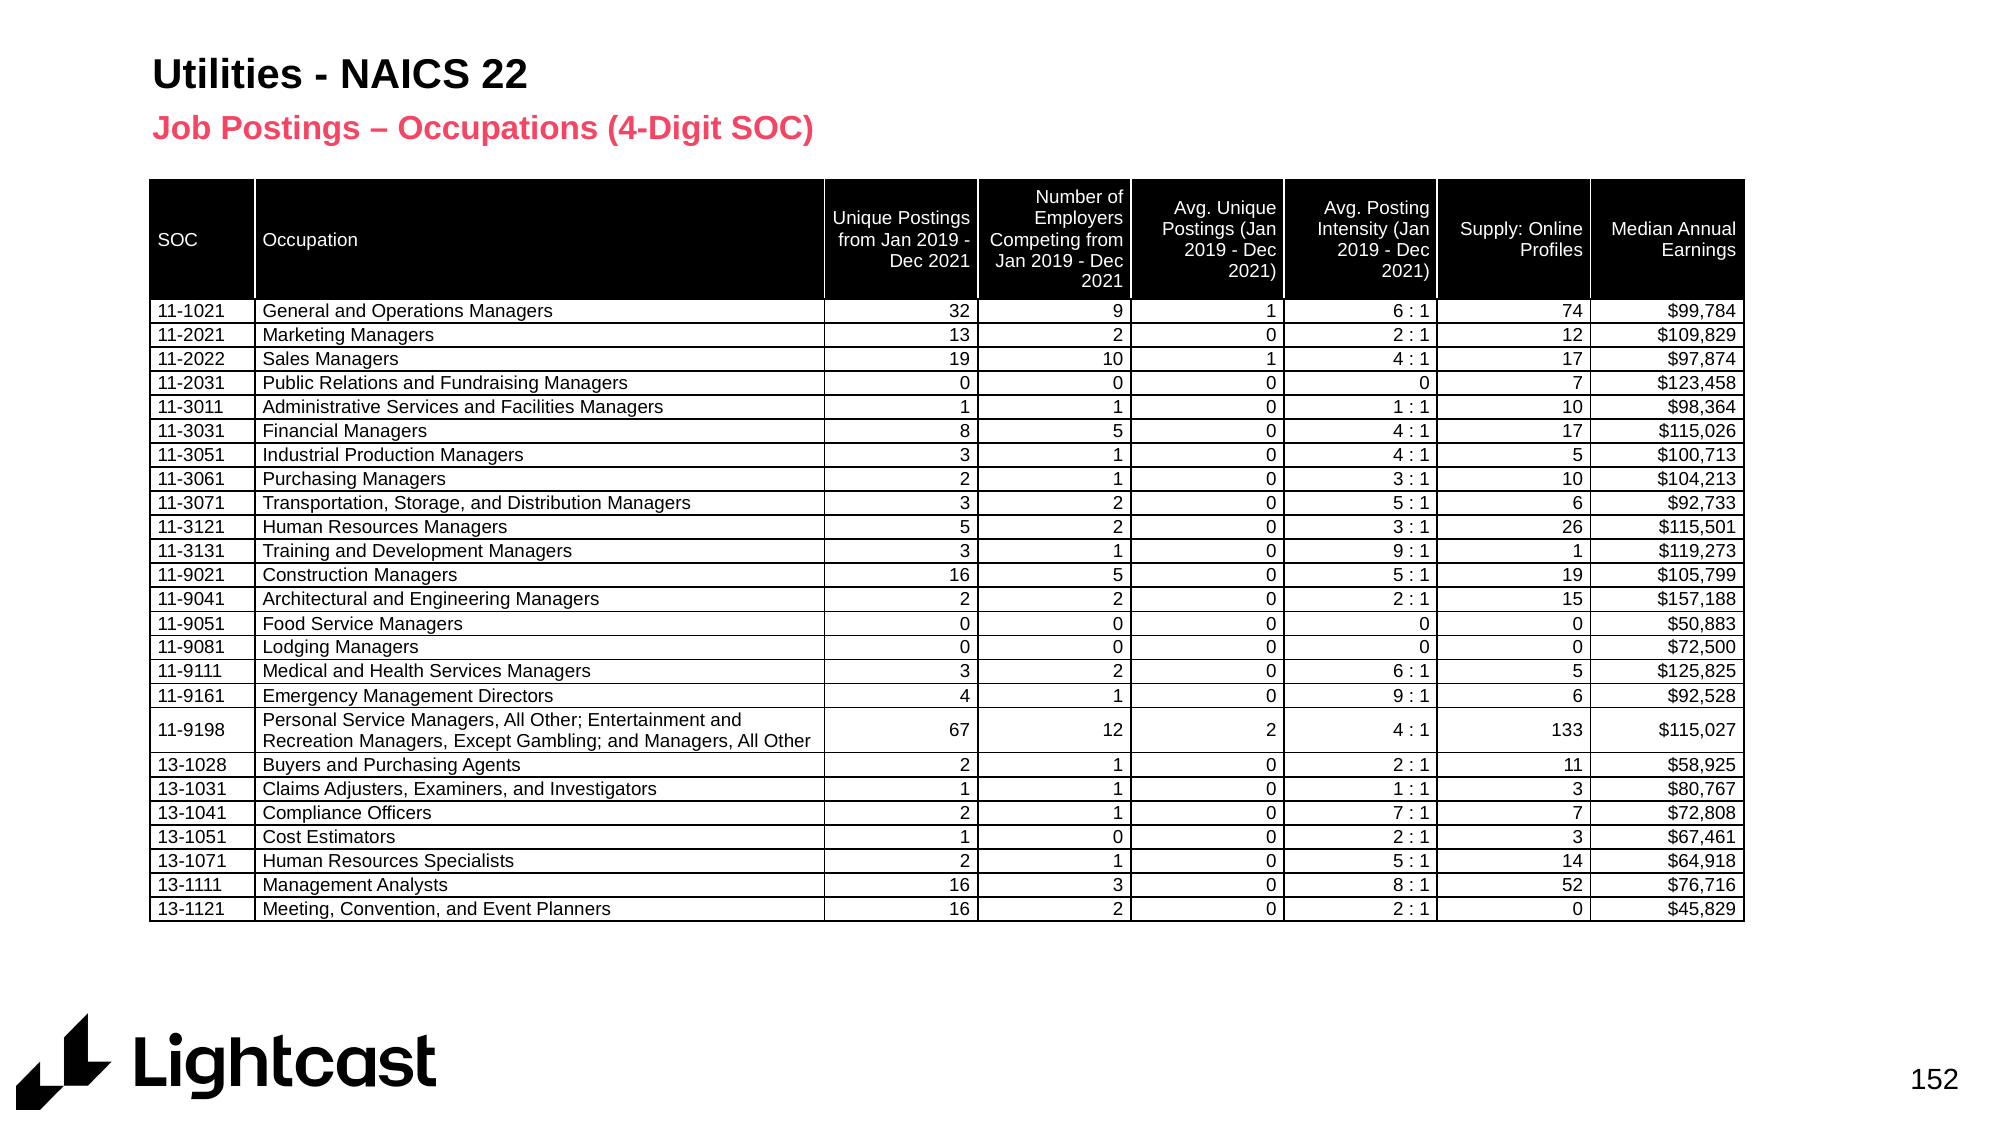

# Utilities - NAICS 22
Job Postings – Occupations (4-Digit SOC)
| SOC | Occupation | Unique Postings from Jan 2019 - Dec 2021 | Number of Employers Competing from Jan 2019 - Dec 2021 | Avg. Unique Postings (Jan 2019 - Dec 2021) | Avg. Posting Intensity (Jan 2019 - Dec 2021) | Supply: Online Profiles | Median Annual Earnings |
| --- | --- | --- | --- | --- | --- | --- | --- |
| 11-1021 | General and Operations Managers | 32 | 9 | 1 | 6 : 1 | 74 | $99,784 |
| 11-2021 | Marketing Managers | 13 | 2 | 0 | 2 : 1 | 12 | $109,829 |
| 11-2022 | Sales Managers | 19 | 10 | 1 | 4 : 1 | 17 | $97,874 |
| 11-2031 | Public Relations and Fundraising Managers | 0 | 0 | 0 | 0 | 7 | $123,458 |
| 11-3011 | Administrative Services and Facilities Managers | 1 | 1 | 0 | 1 : 1 | 10 | $98,364 |
| 11-3031 | Financial Managers | 8 | 5 | 0 | 4 : 1 | 17 | $115,026 |
| 11-3051 | Industrial Production Managers | 3 | 1 | 0 | 4 : 1 | 5 | $100,713 |
| 11-3061 | Purchasing Managers | 2 | 1 | 0 | 3 : 1 | 10 | $104,213 |
| 11-3071 | Transportation, Storage, and Distribution Managers | 3 | 2 | 0 | 5 : 1 | 6 | $92,733 |
| 11-3121 | Human Resources Managers | 5 | 2 | 0 | 3 : 1 | 26 | $115,501 |
| 11-3131 | Training and Development Managers | 3 | 1 | 0 | 9 : 1 | 1 | $119,273 |
| 11-9021 | Construction Managers | 16 | 5 | 0 | 5 : 1 | 19 | $105,799 |
| 11-9041 | Architectural and Engineering Managers | 2 | 2 | 0 | 2 : 1 | 15 | $157,188 |
| 11-9051 | Food Service Managers | 0 | 0 | 0 | 0 | 0 | $50,883 |
| 11-9081 | Lodging Managers | 0 | 0 | 0 | 0 | 0 | $72,500 |
| 11-9111 | Medical and Health Services Managers | 3 | 2 | 0 | 6 : 1 | 5 | $125,825 |
| 11-9161 | Emergency Management Directors | 4 | 1 | 0 | 9 : 1 | 6 | $92,528 |
| 11-9198 | Personal Service Managers, All Other; Entertainment and Recreation Managers, Except Gambling; and Managers, All Other | 67 | 12 | 2 | 4 : 1 | 133 | $115,027 |
| 13-1028 | Buyers and Purchasing Agents | 2 | 1 | 0 | 2 : 1 | 11 | $58,925 |
| 13-1031 | Claims Adjusters, Examiners, and Investigators | 1 | 1 | 0 | 1 : 1 | 3 | $80,767 |
| 13-1041 | Compliance Officers | 2 | 1 | 0 | 7 : 1 | 7 | $72,808 |
| 13-1051 | Cost Estimators | 1 | 0 | 0 | 2 : 1 | 3 | $67,461 |
| 13-1071 | Human Resources Specialists | 2 | 1 | 0 | 5 : 1 | 14 | $64,918 |
| 13-1111 | Management Analysts | 16 | 3 | 0 | 8 : 1 | 52 | $76,716 |
| 13-1121 | Meeting, Convention, and Event Planners | 16 | 2 | 0 | 2 : 1 | 0 | $45,829 |